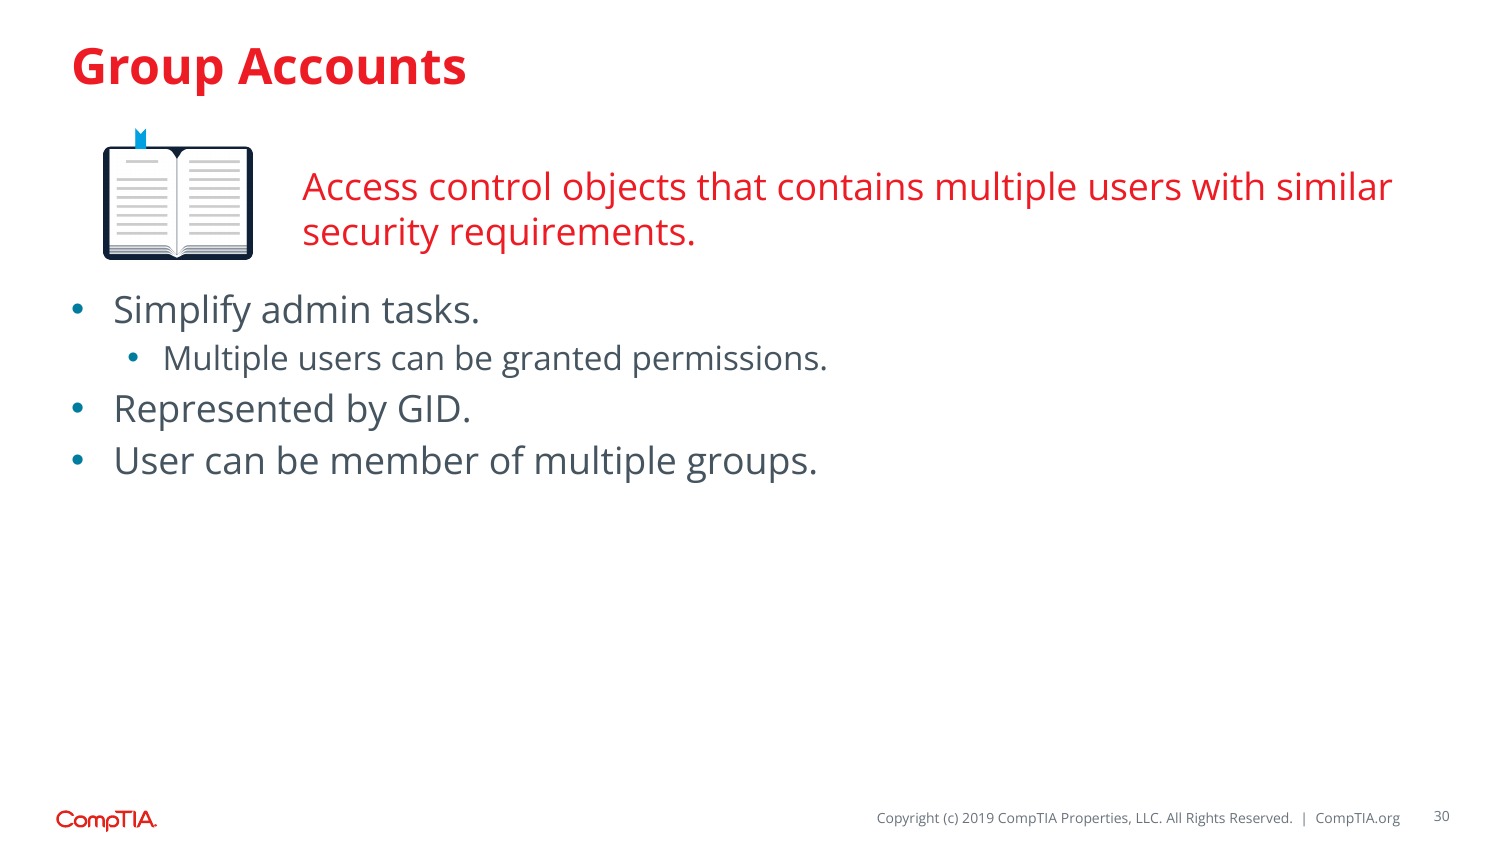

# Group Accounts
Access control objects that contains multiple users with similar security requirements.
Simplify admin tasks.
Multiple users can be granted permissions.
Represented by GID.
User can be member of multiple groups.
30